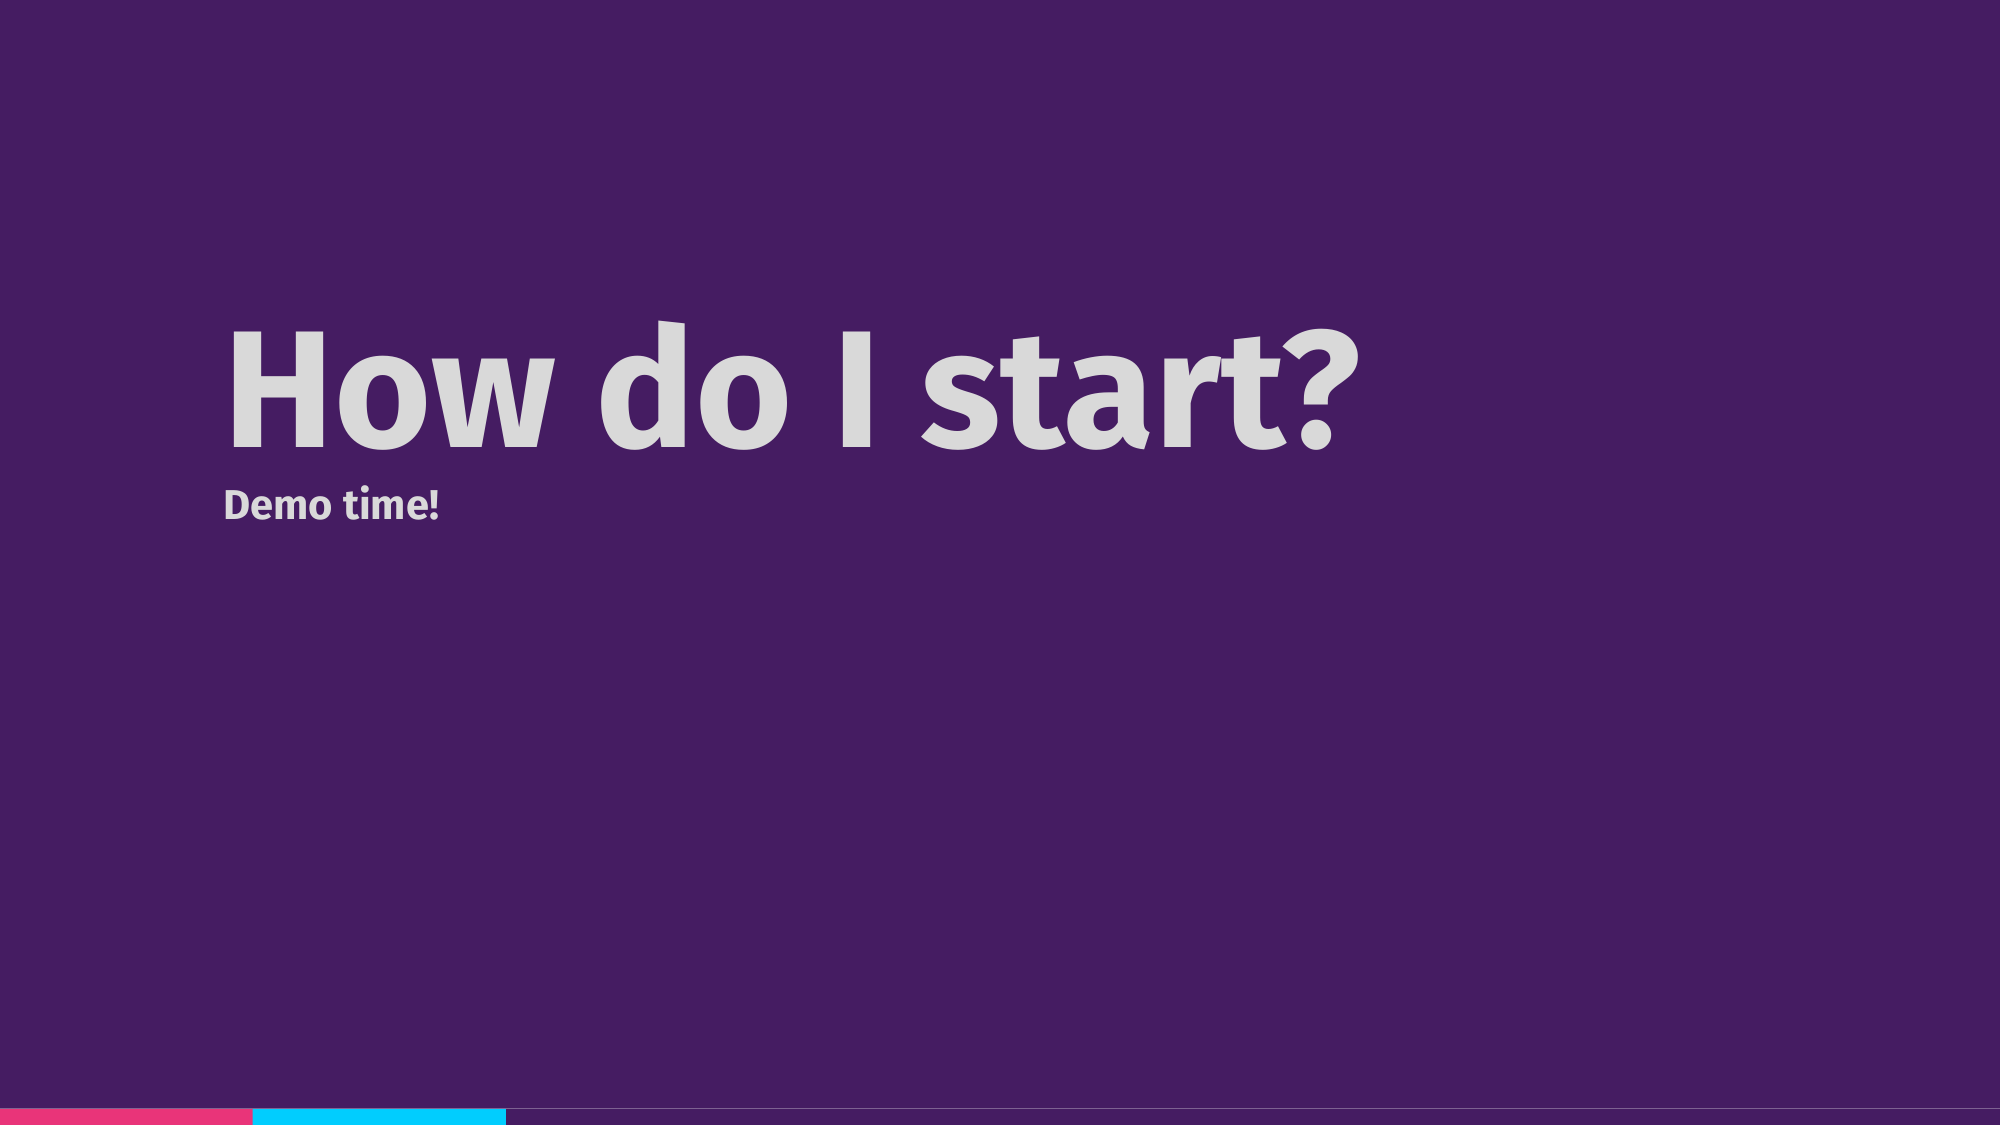

# How do I start? Demo time!